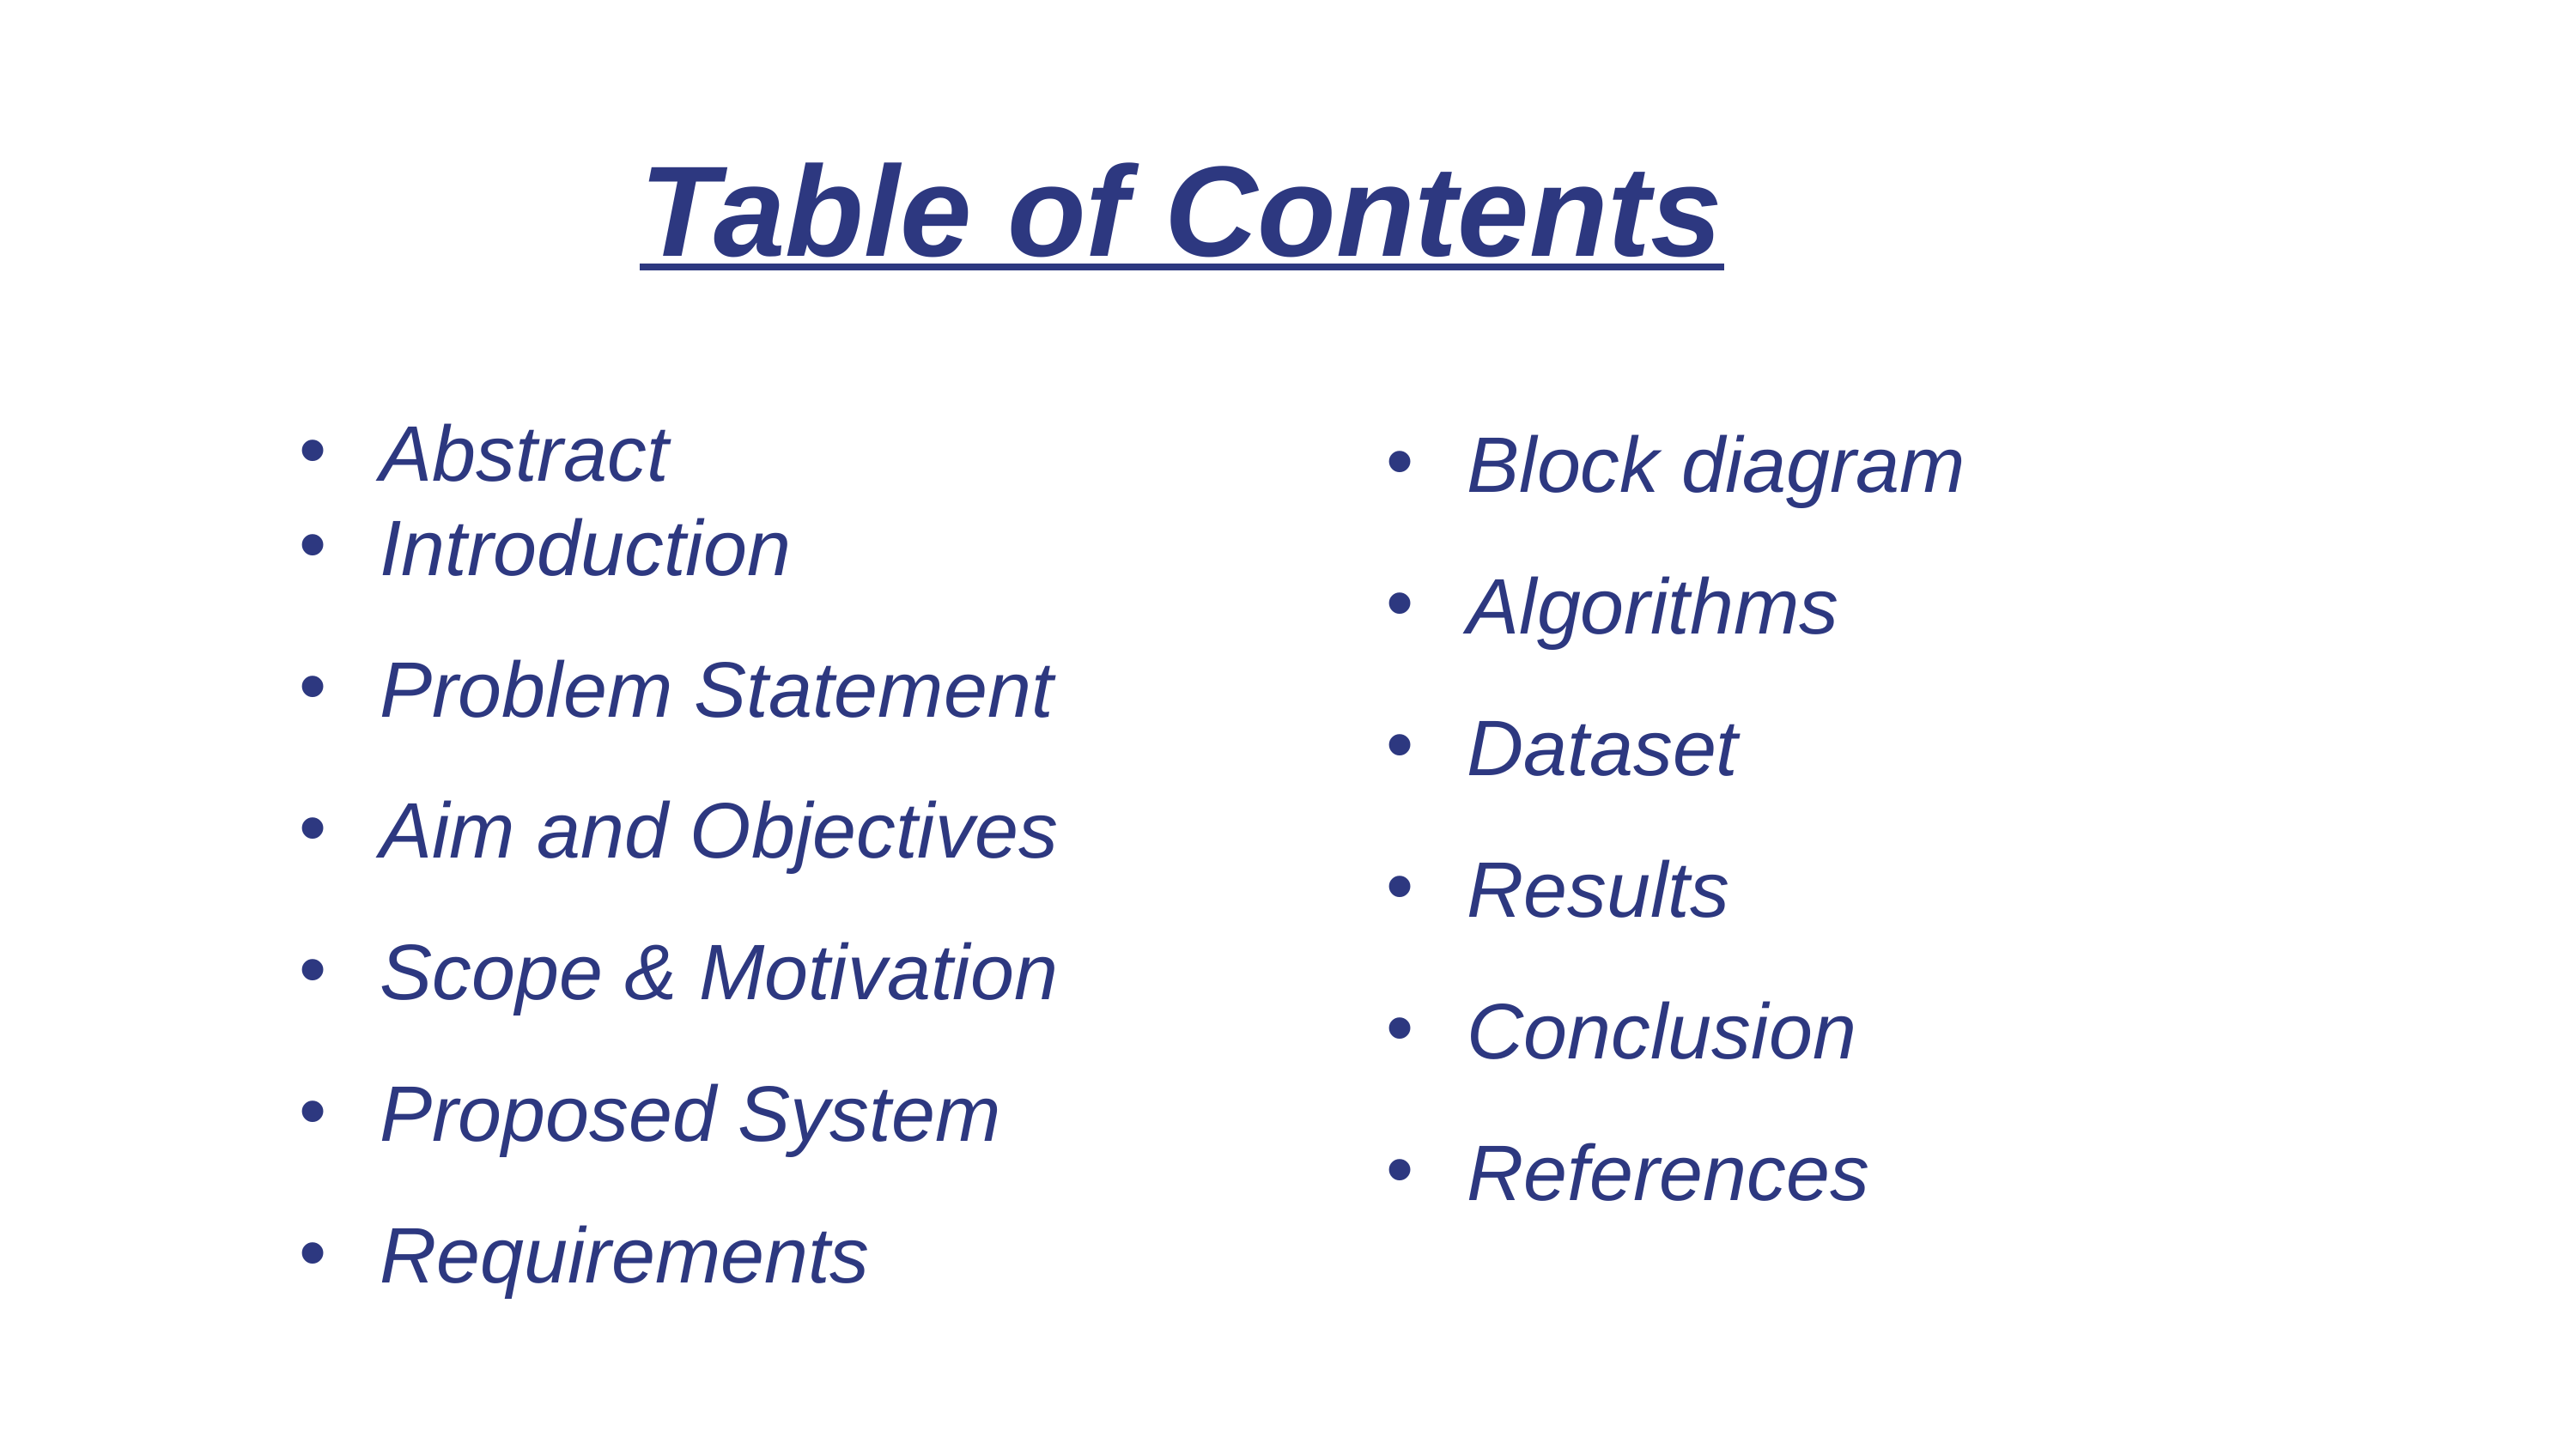

Table of Contents
Abstract
Introduction
Problem Statement
Aim and Objectives
Scope & Motivation
Proposed System
Requirements

Block diagram
Algorithms
Dataset
Results
Conclusion
References